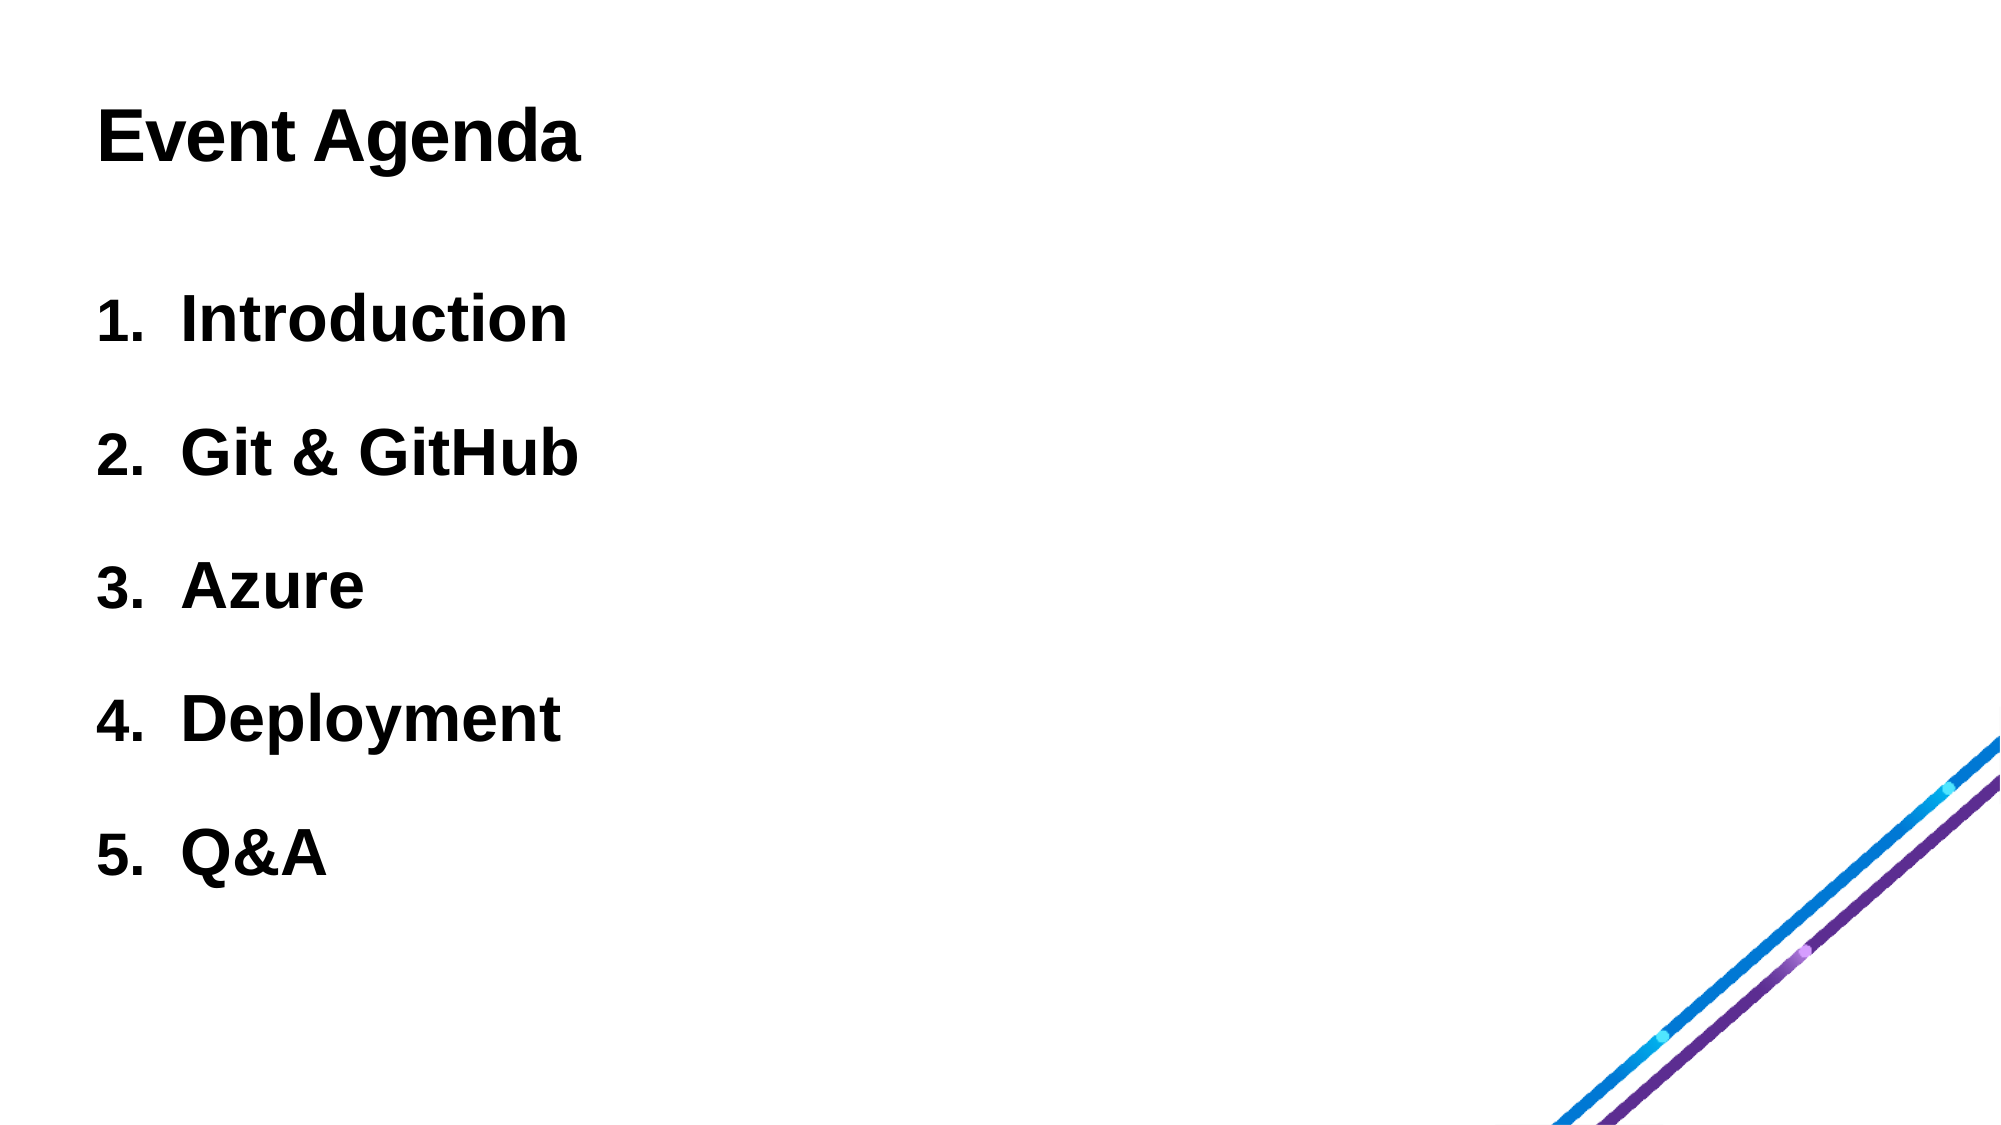

# Event Agenda
Introduction
Git & GitHub
Azure
Deployment
Q&A